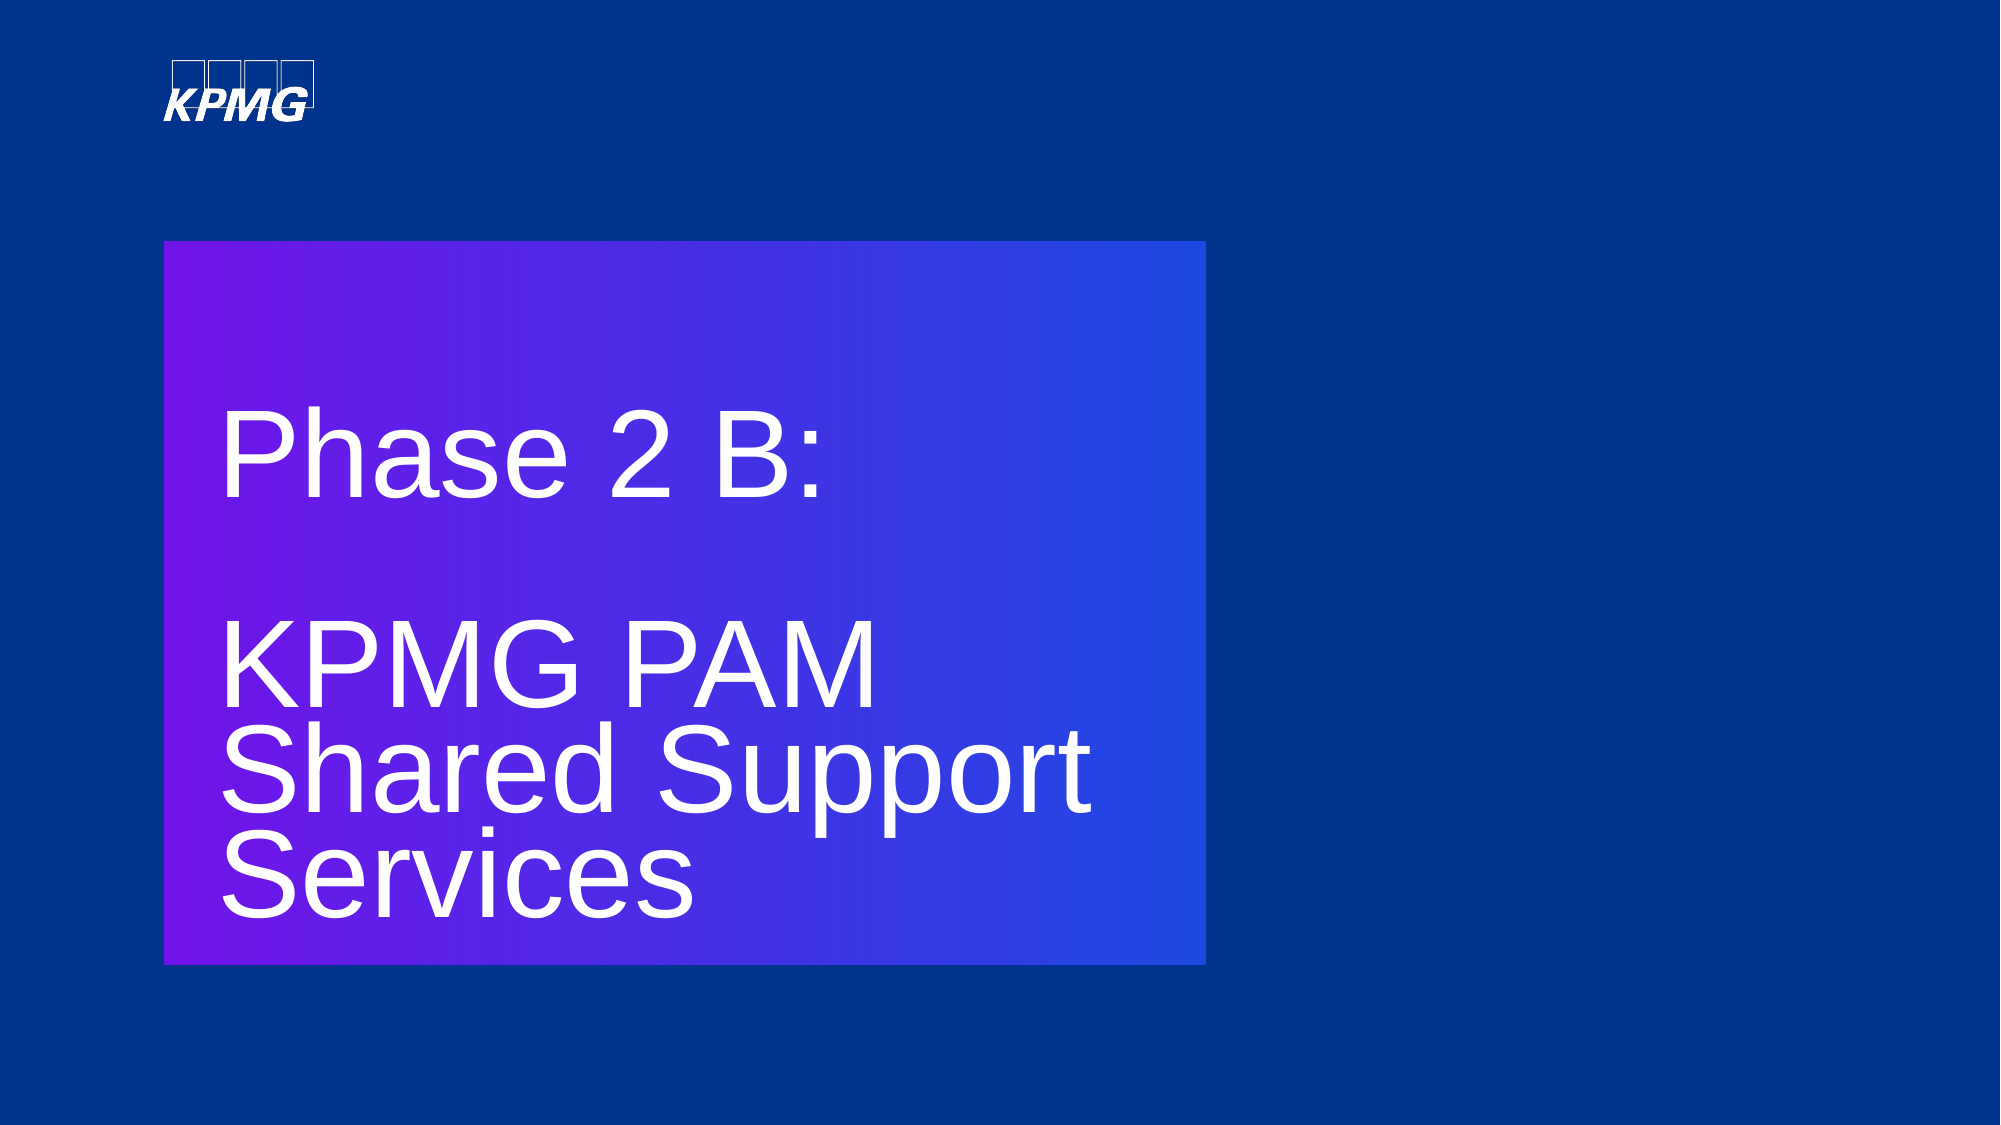

# Phase 2 B: KPMG PAM Shared Support  Services